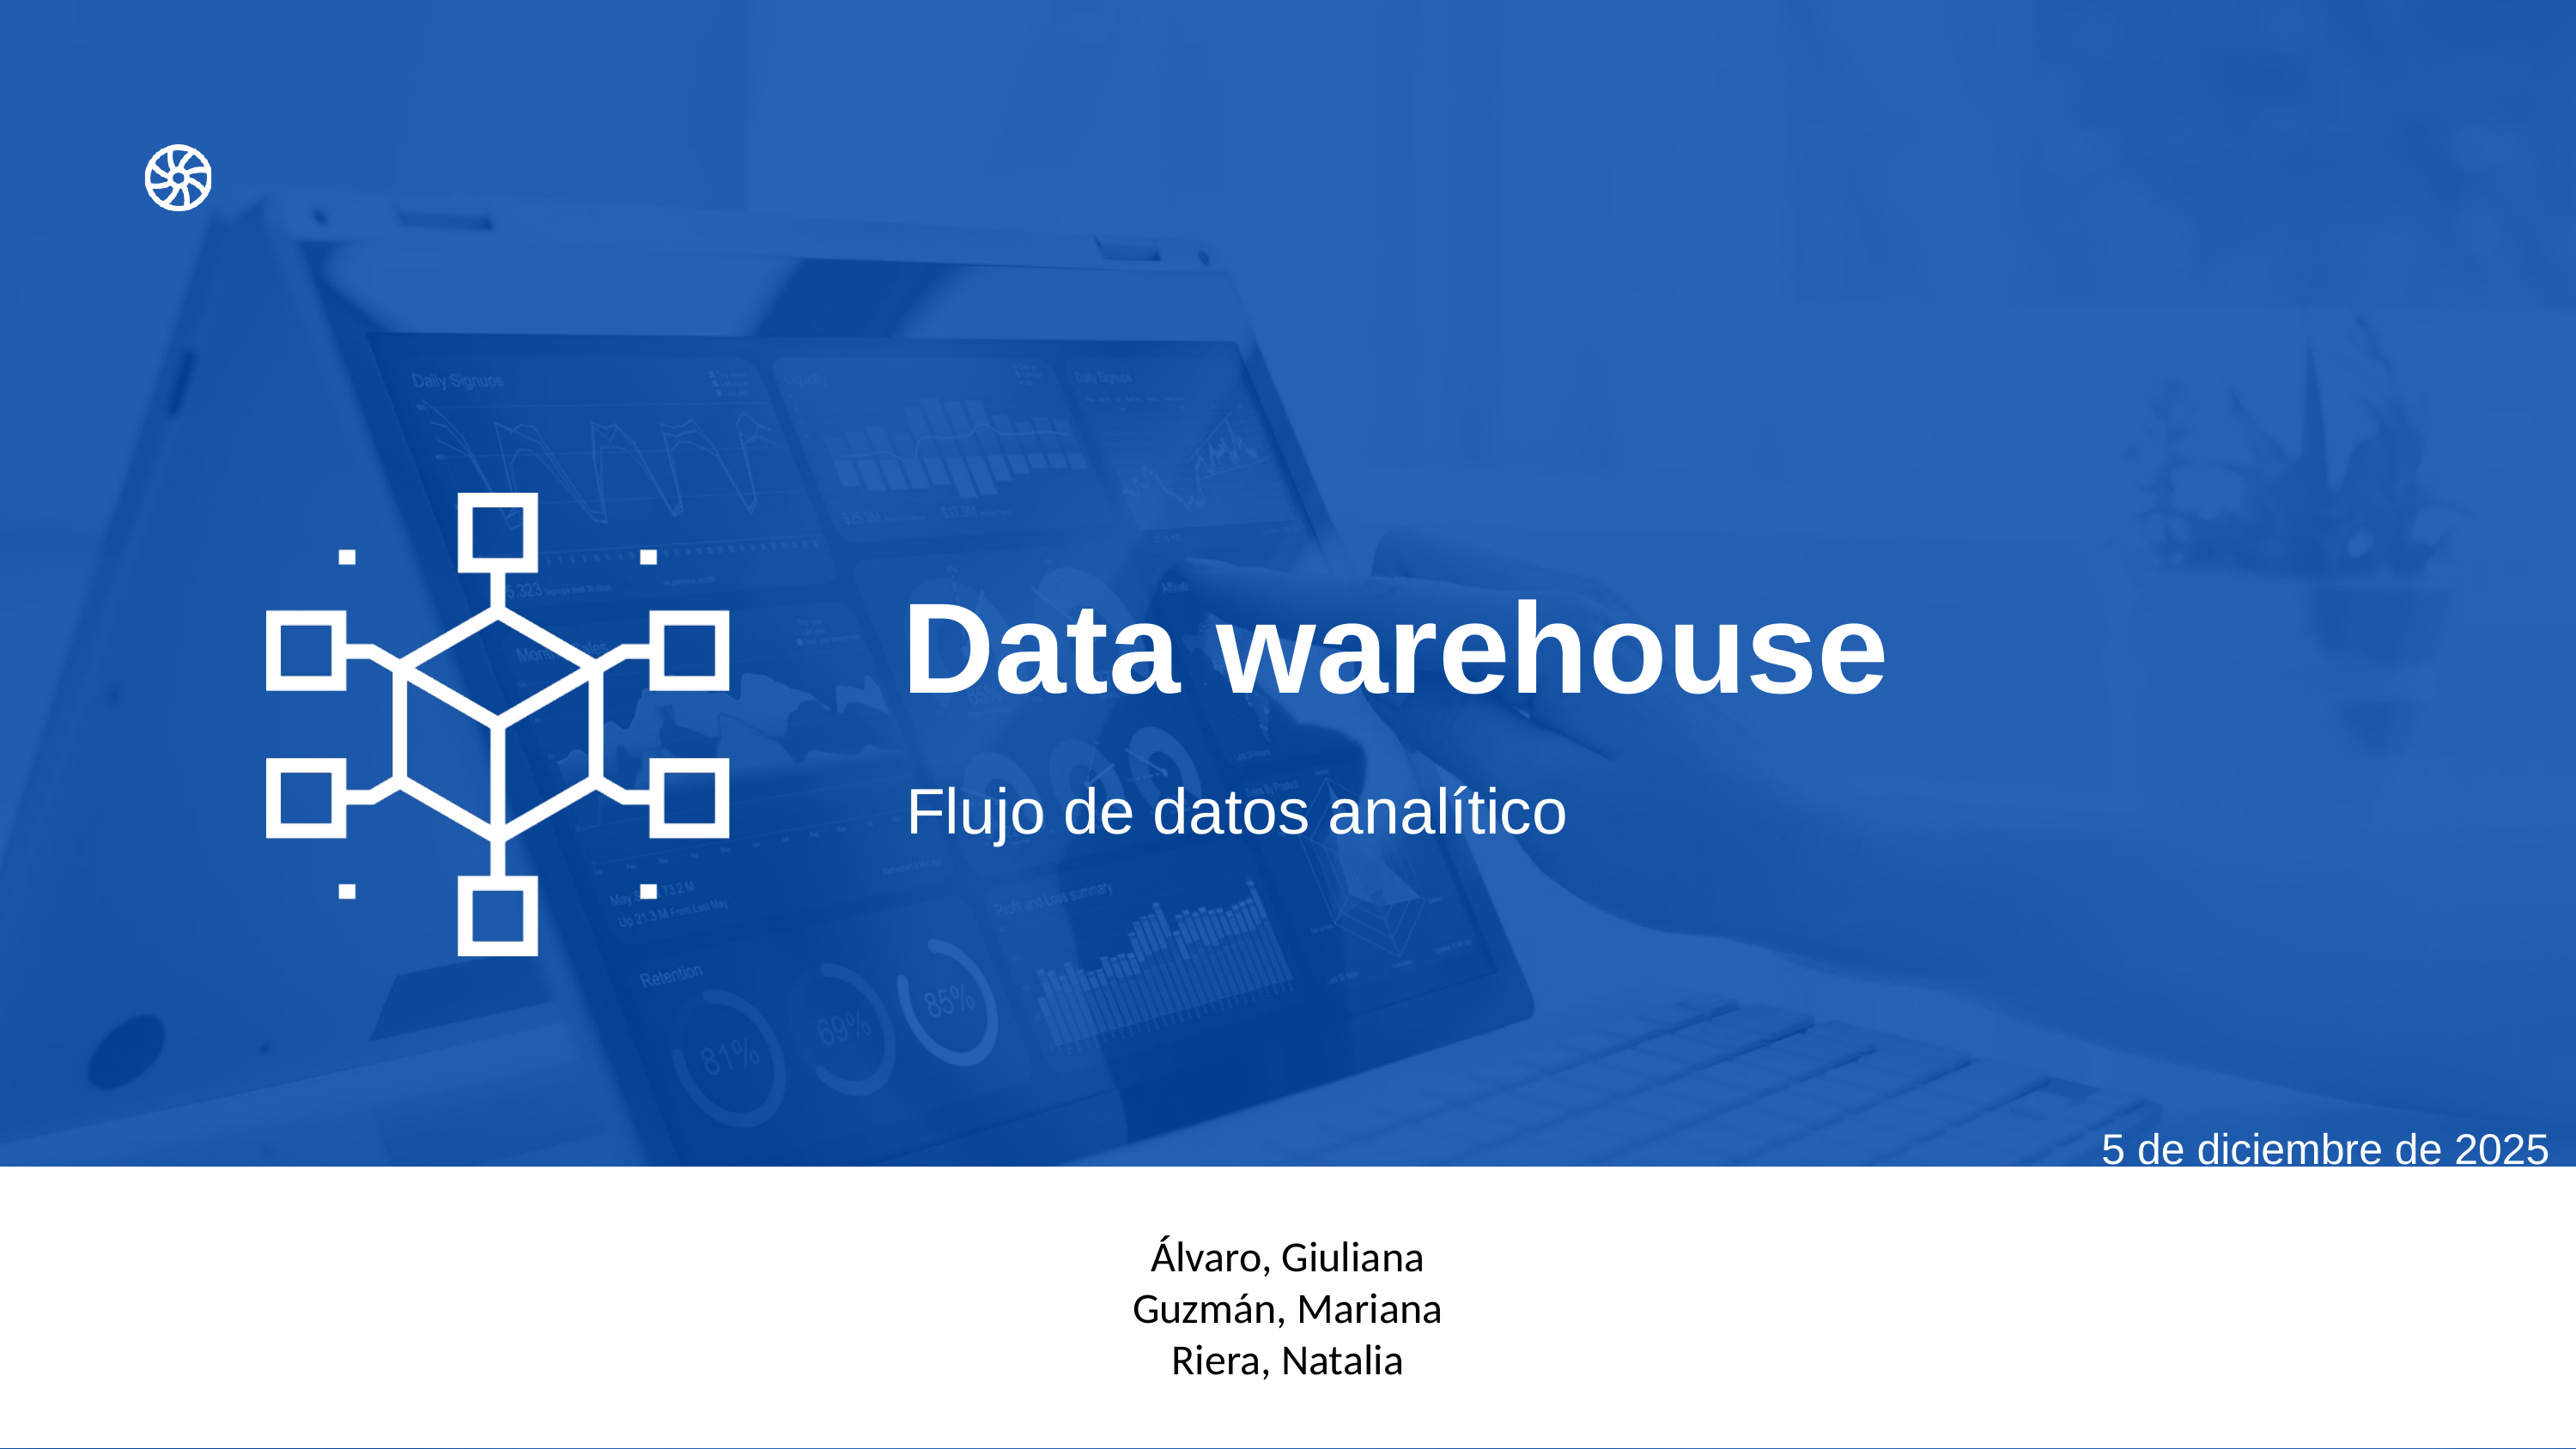

Data warehouse
Flujo de datos analítico
5 de diciembre de 2025

Álvaro, Giuliana
Guzmán, Mariana
Riera, Natalia